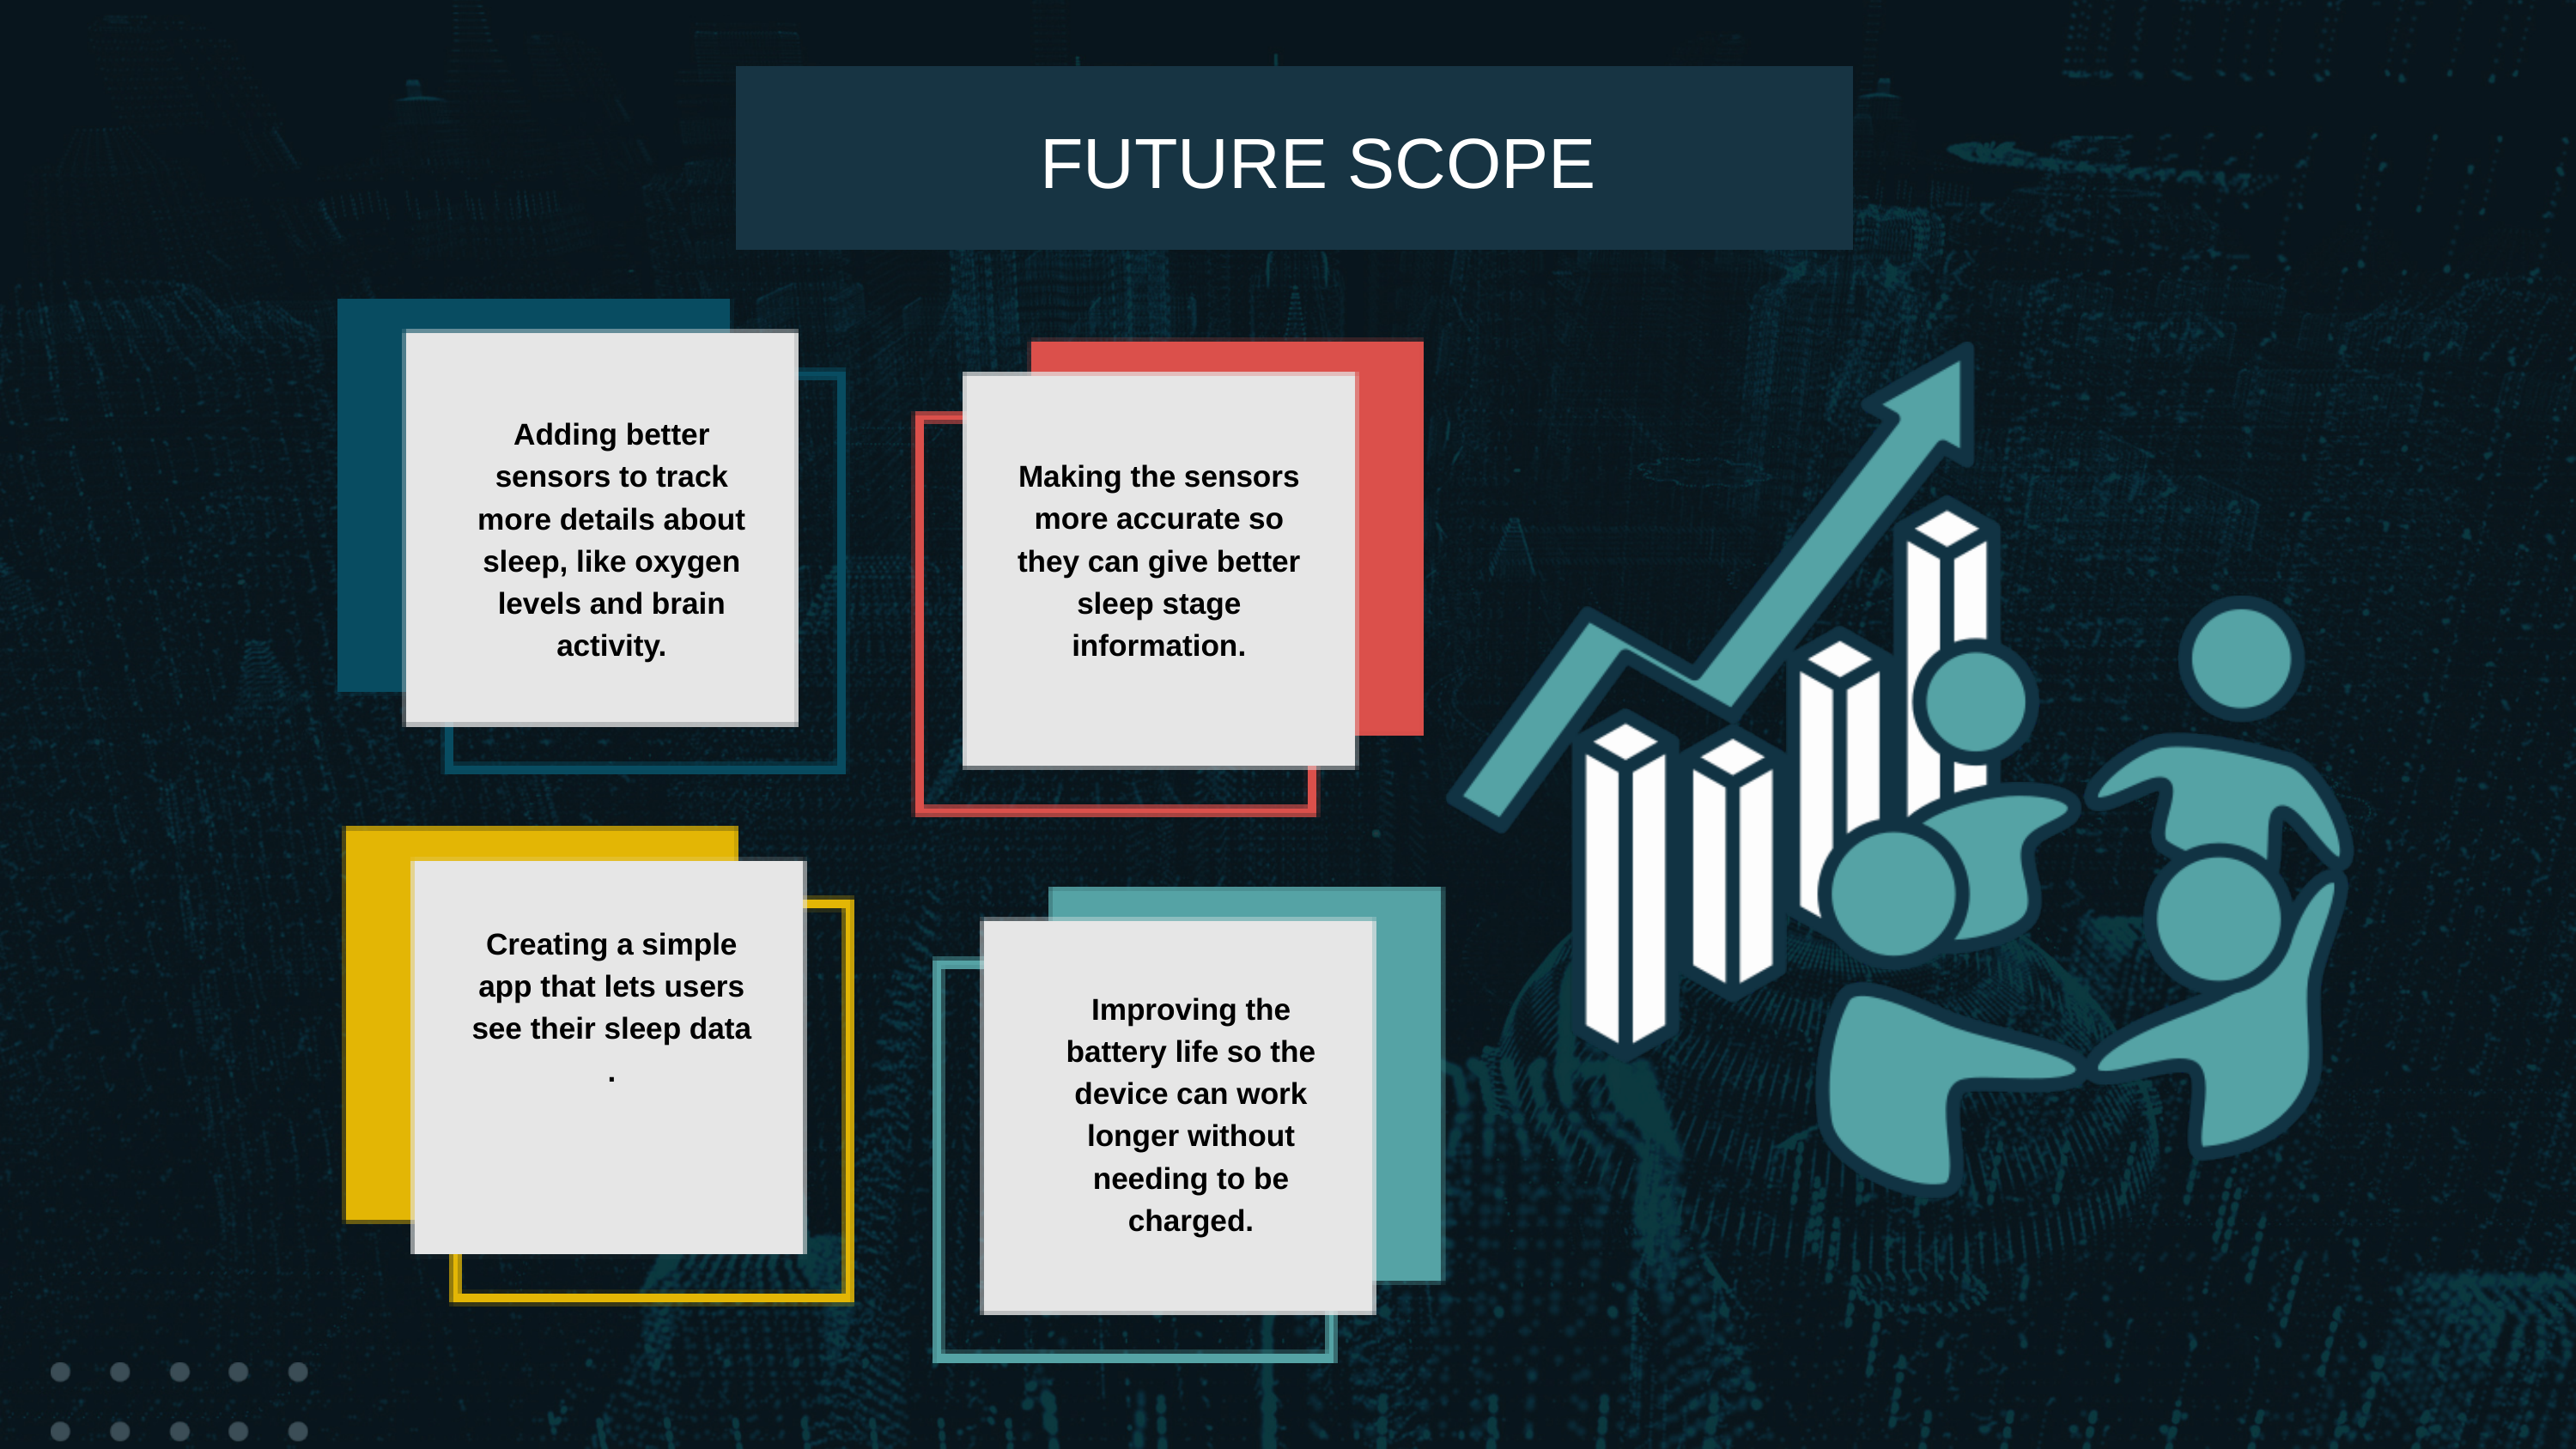

FUTURE SCOPE

Adding better sensors to track more details about sleep, like oxygen levels and brain activity.
Making the sensors more accurate so they can give better sleep stage information.
Creating a simple app that lets users see their sleep data .
Improving the battery life so the device can work longer without needing to be charged.